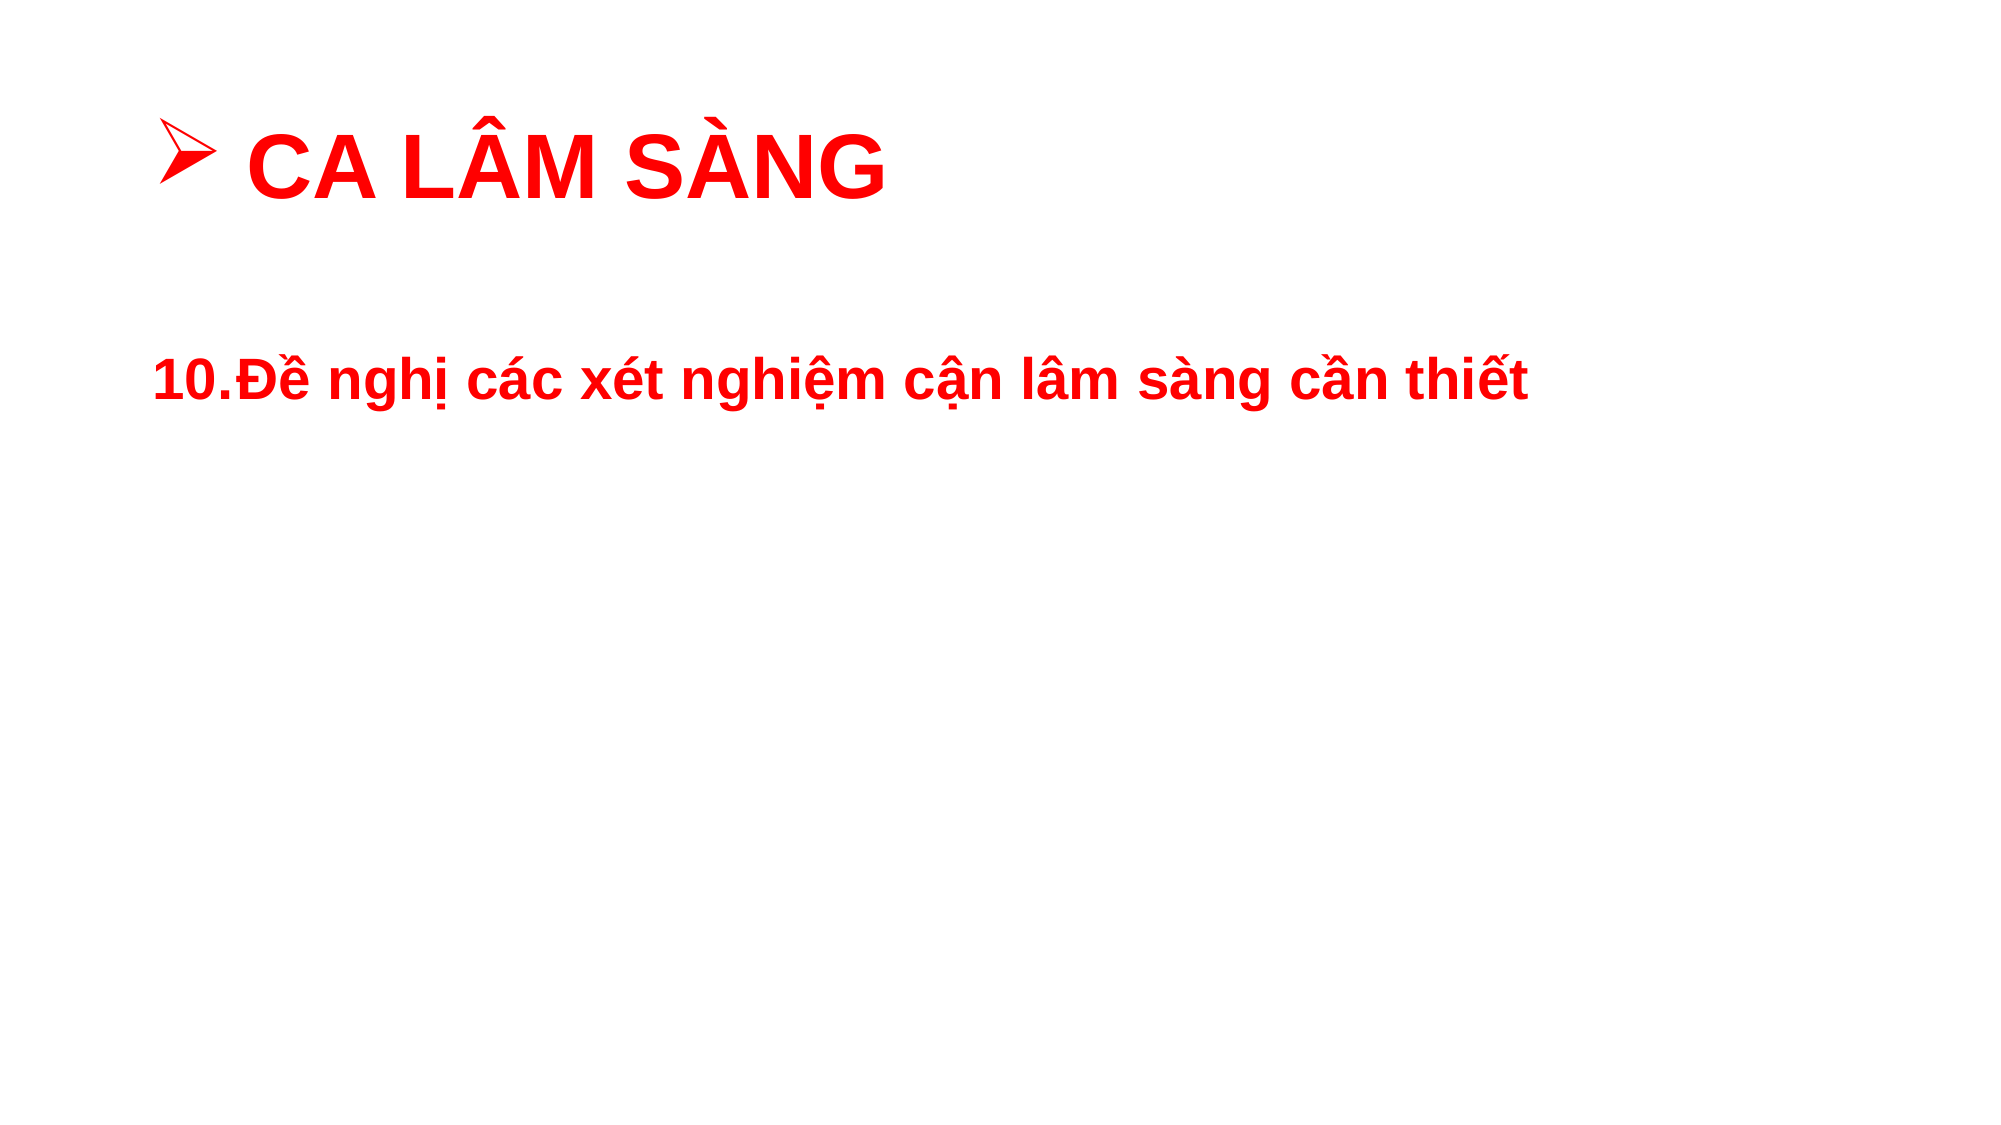

# CA LÂM SÀNG
Đề nghị các xét nghiệm cận lâm sàng cần thiết